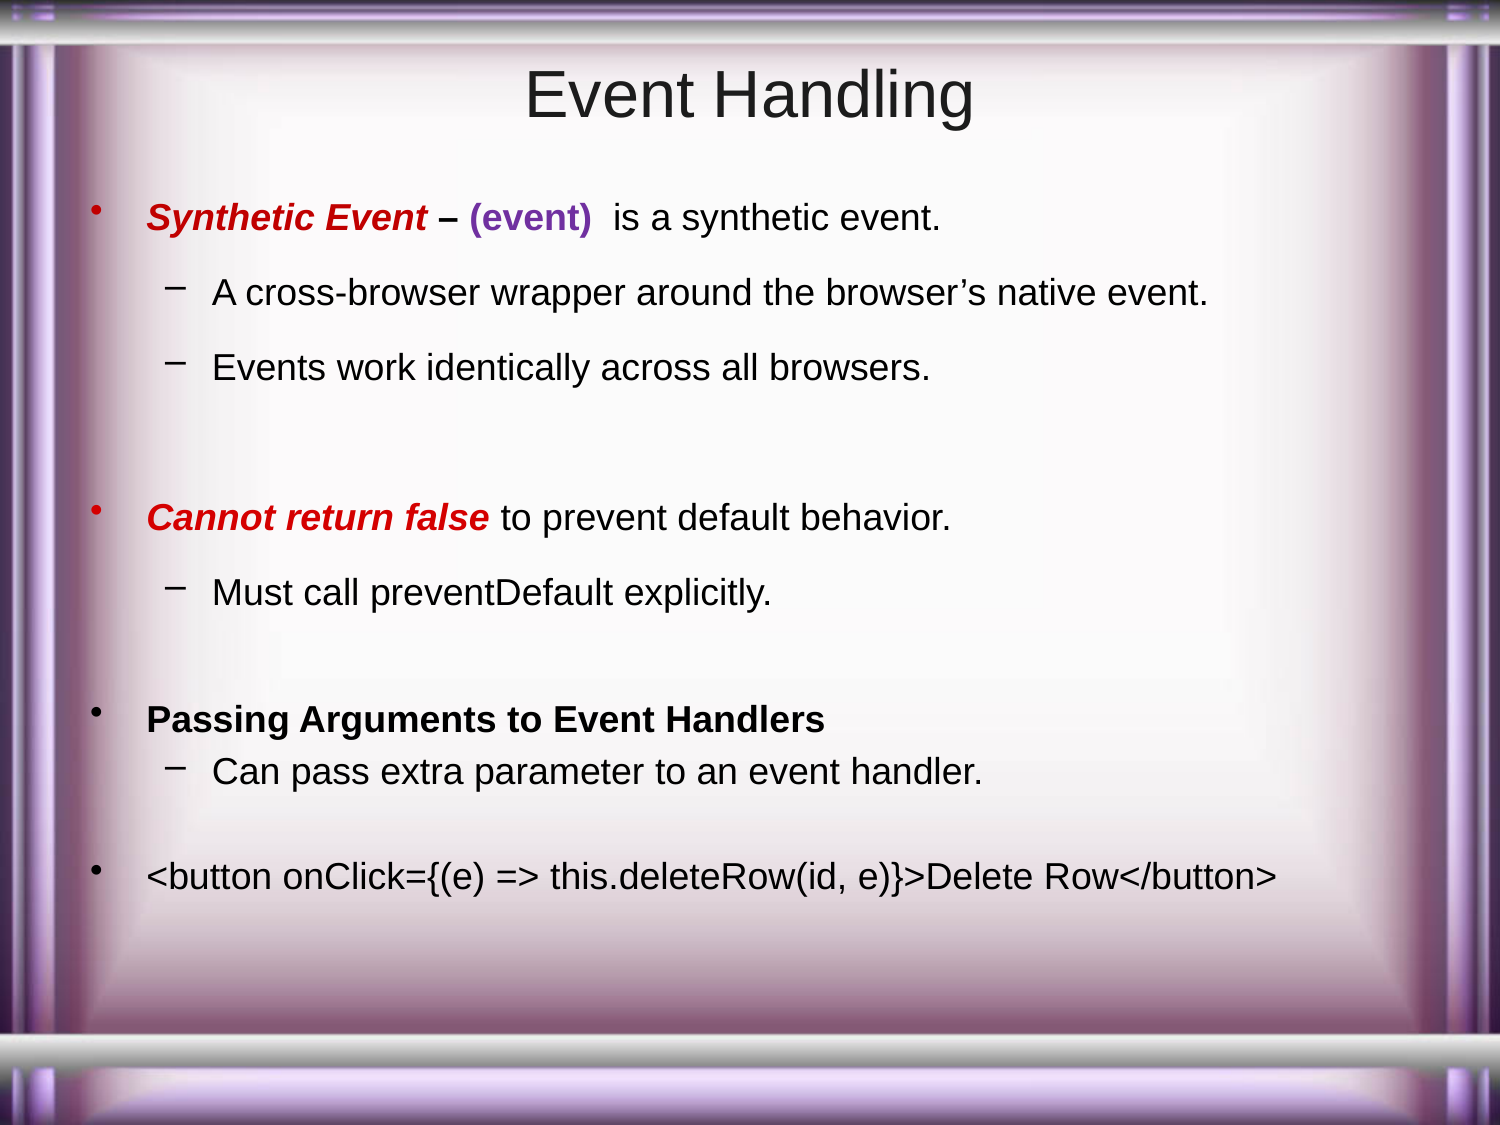

# Event Handling
Synthetic Event – (event)  is a synthetic event.
A cross-browser wrapper around the browser’s native event.
Events work identically across all browsers.

Cannot return false to prevent default behavior.
Must call preventDefault explicitly.

Passing Arguments to Event Handlers
Can pass extra parameter to an event handler.

<button onClick={(e) => this.deleteRow(id, e)}>Delete Row</button>